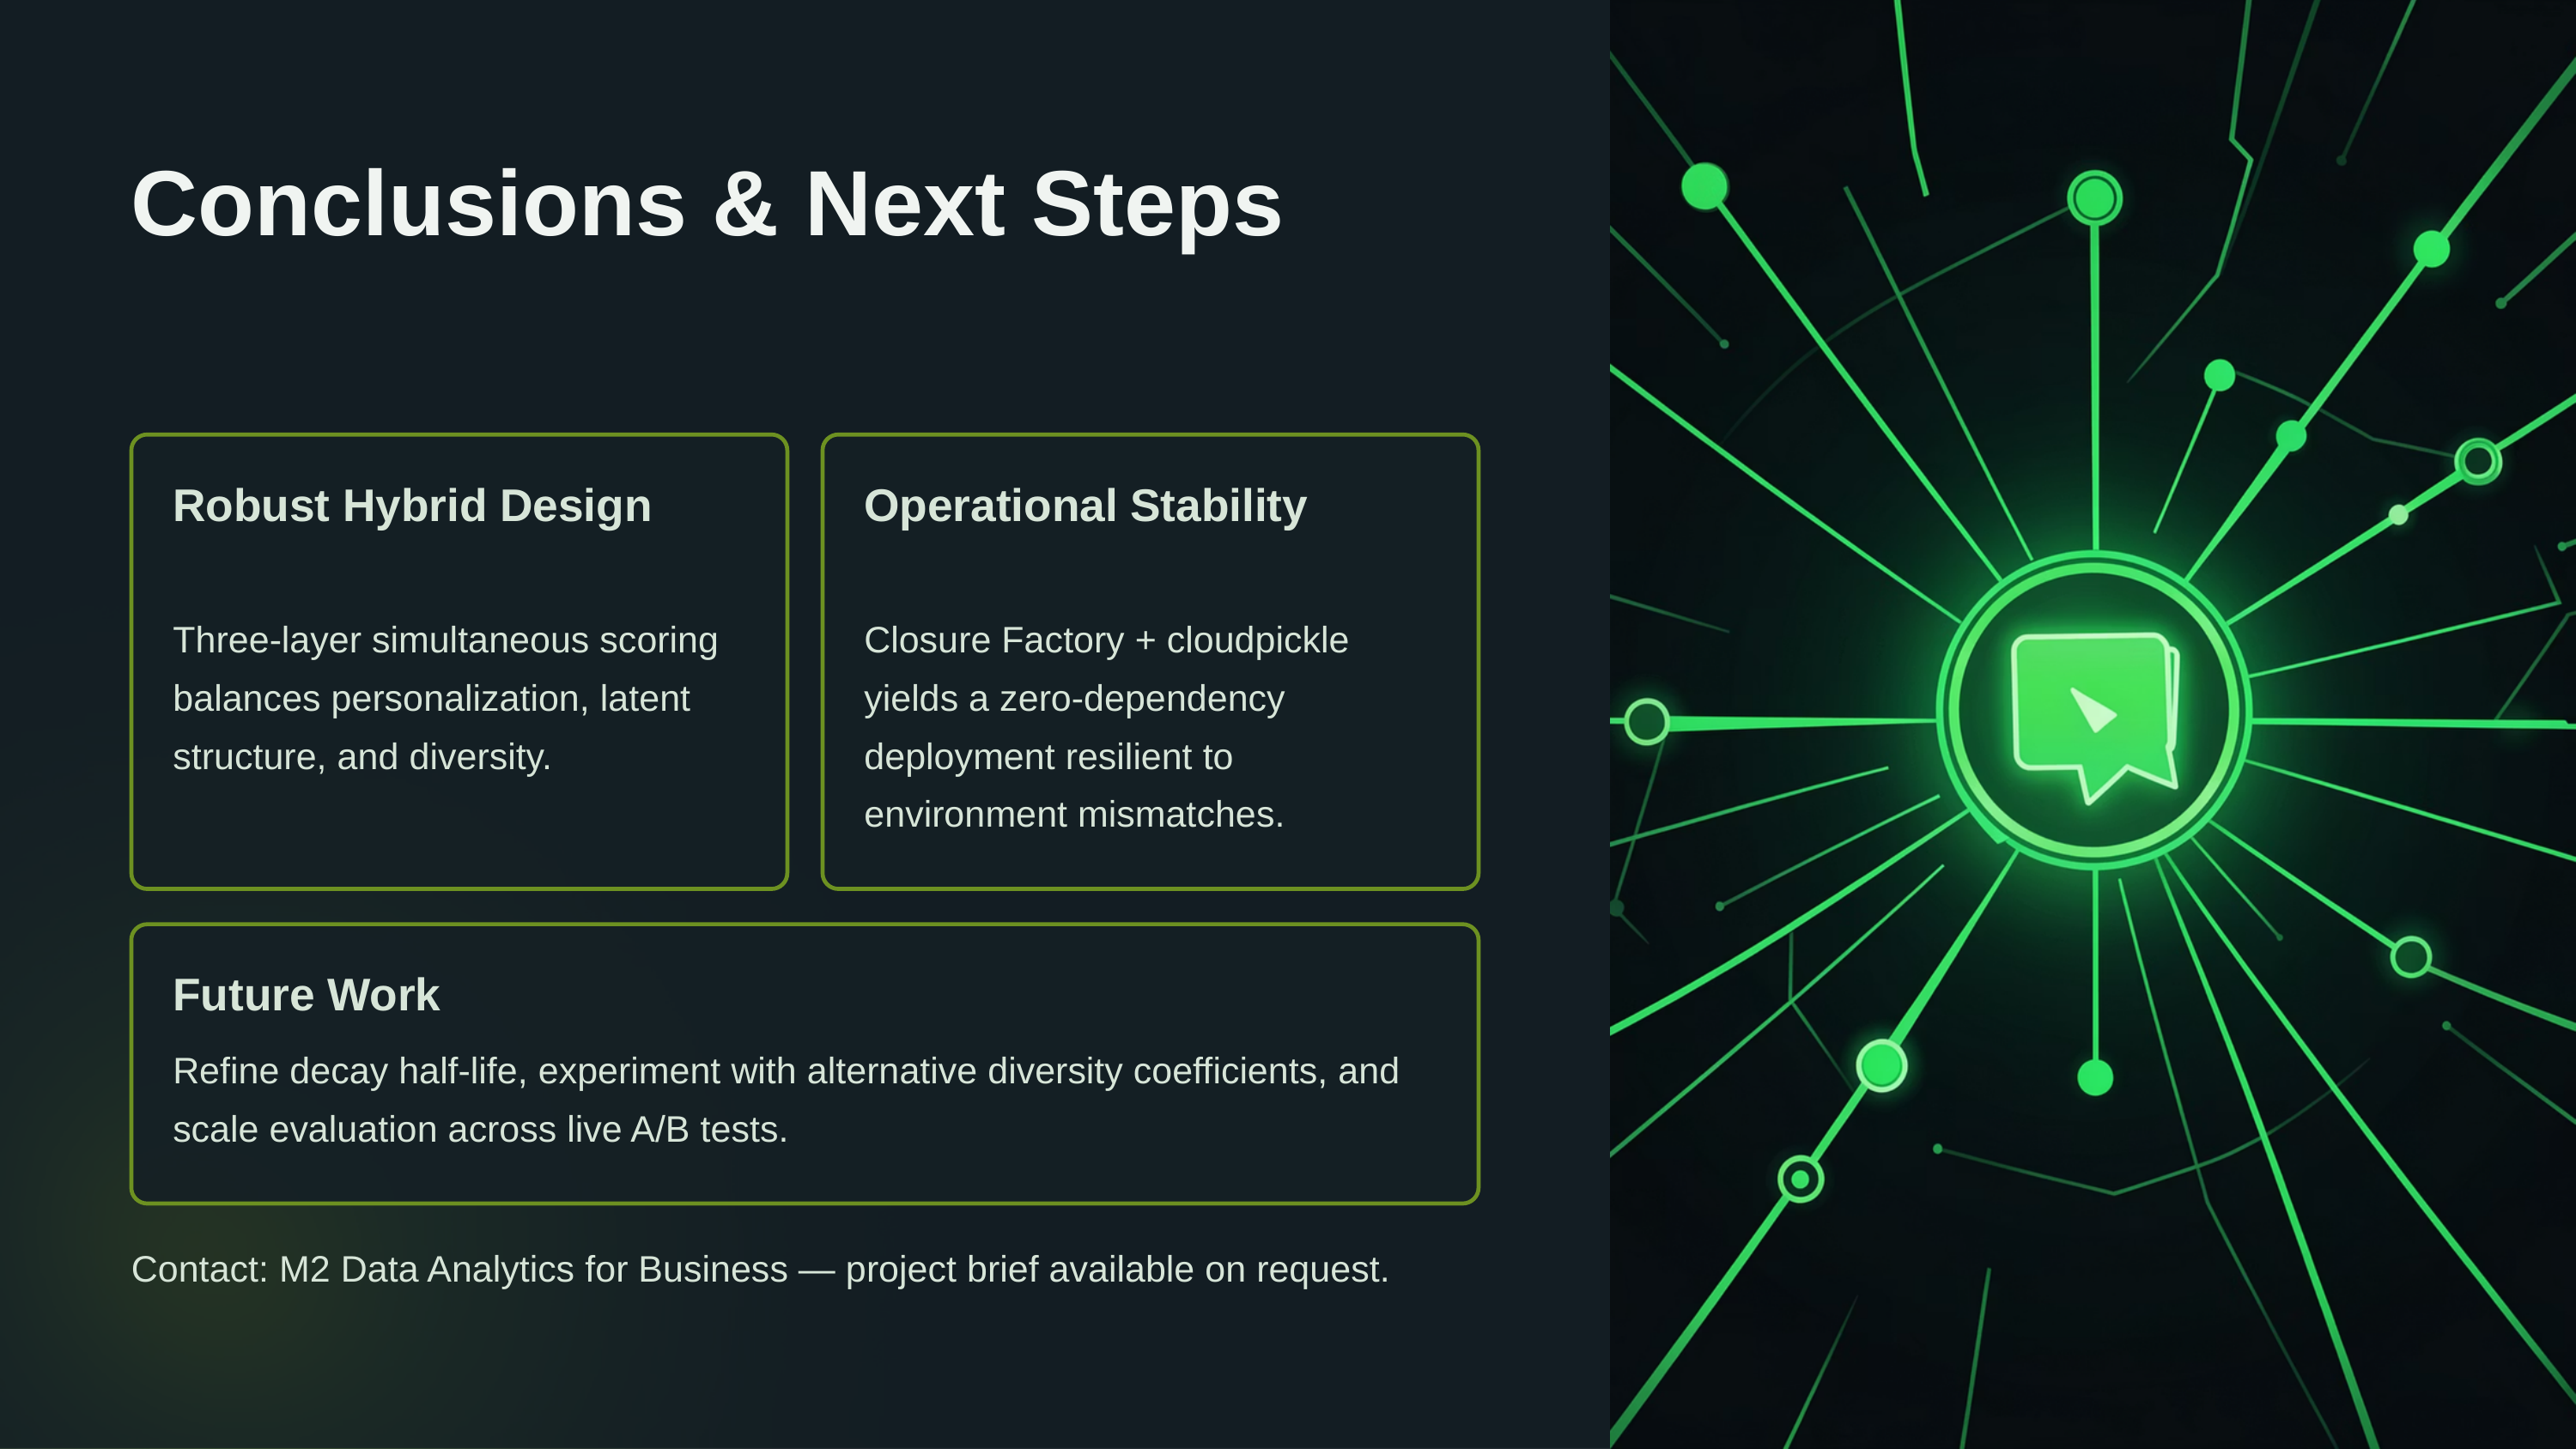

Conclusions & Next Steps

Robust Hybrid Design
Operational Stability
Three-layer simultaneous scoring balances personalization, latent structure, and diversity.
Closure Factory + cloudpickle yields a zero-dependency deployment resilient to environment mismatches.

Future Work
Refine decay half-life, experiment with alternative diversity coefficients, and scale evaluation across live A/B tests.
Contact: M2 Data Analytics for Business — project brief available on request.